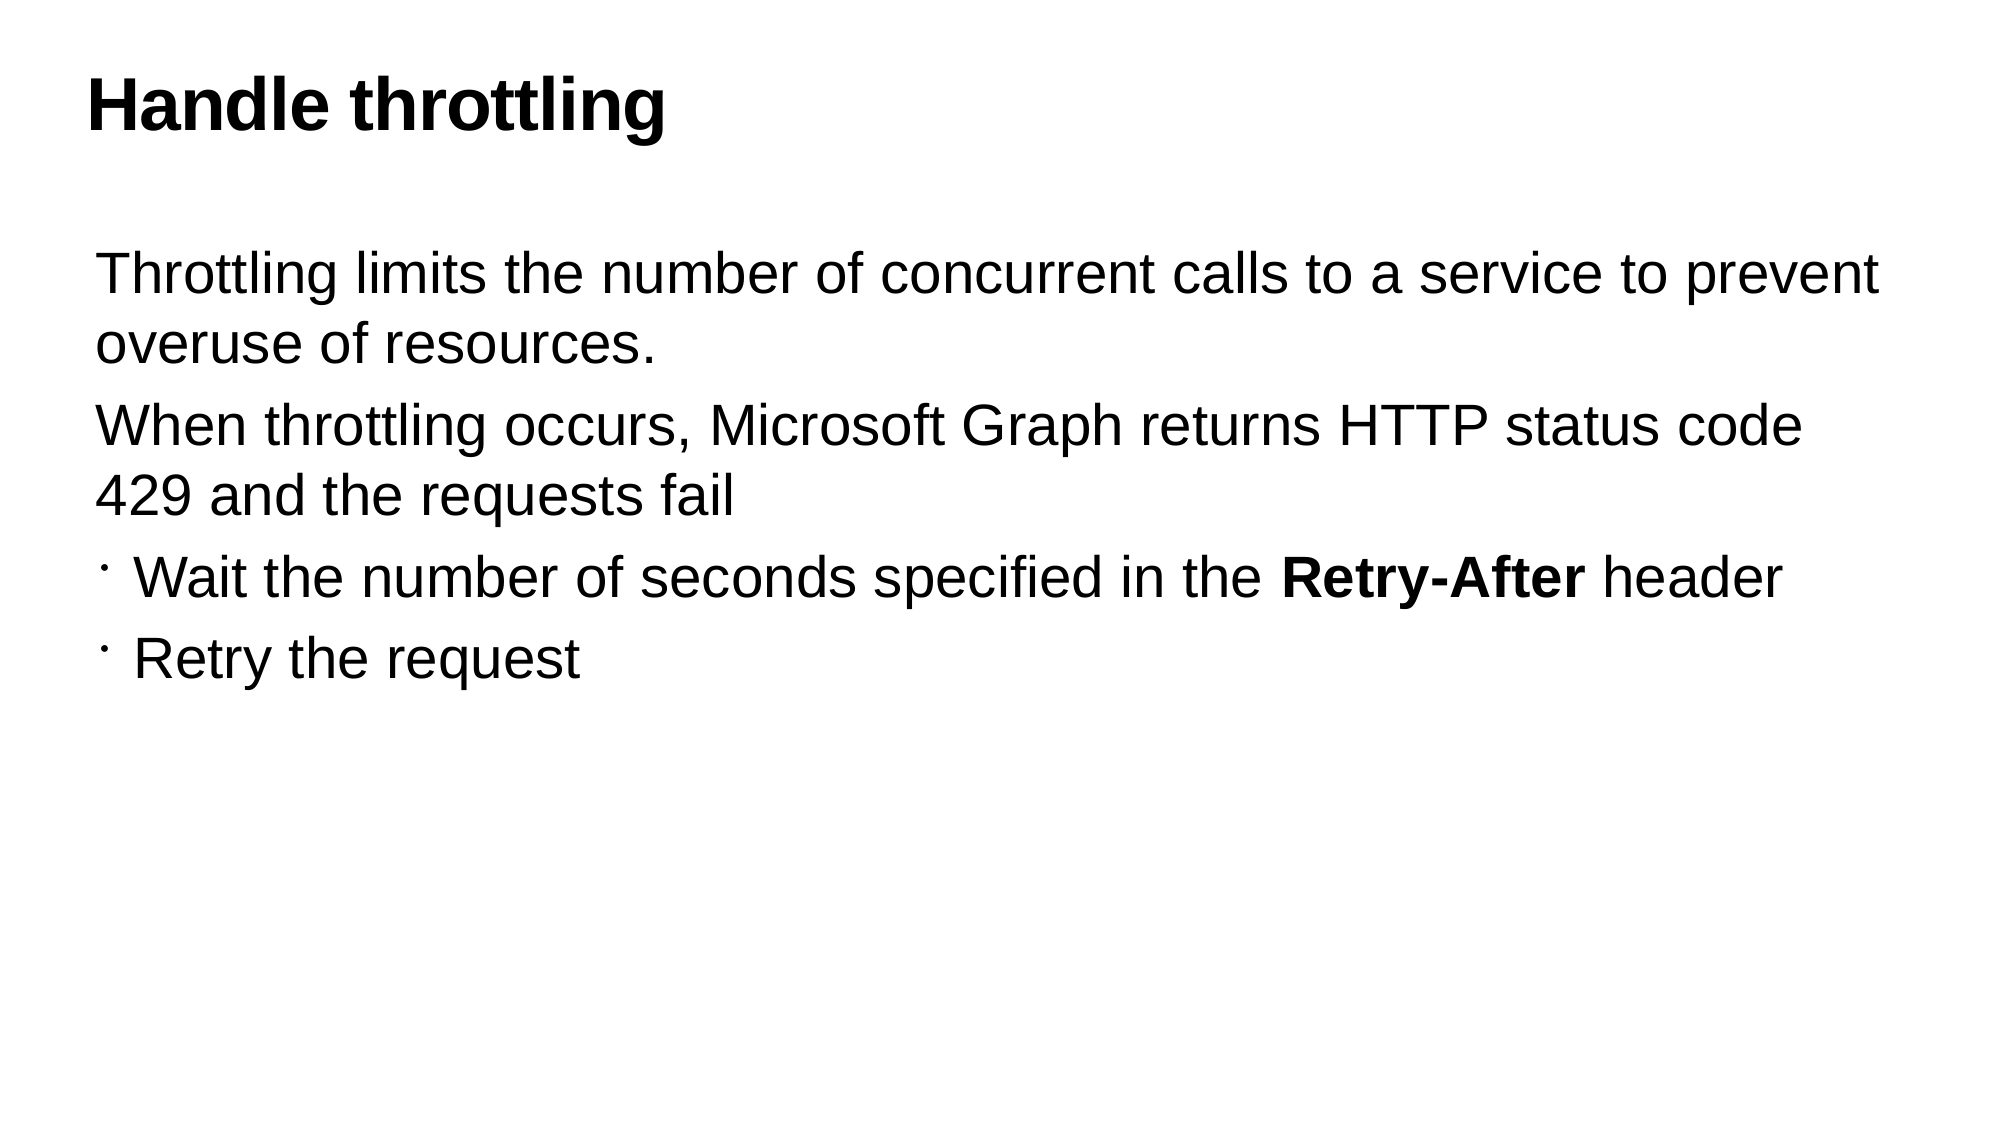

# Handle throttling
Throttling limits the number of concurrent calls to a service to prevent overuse of resources.
When throttling occurs, Microsoft Graph returns HTTP status code 429 and the requests fail
Wait the number of seconds specified in the Retry-After header
Retry the request